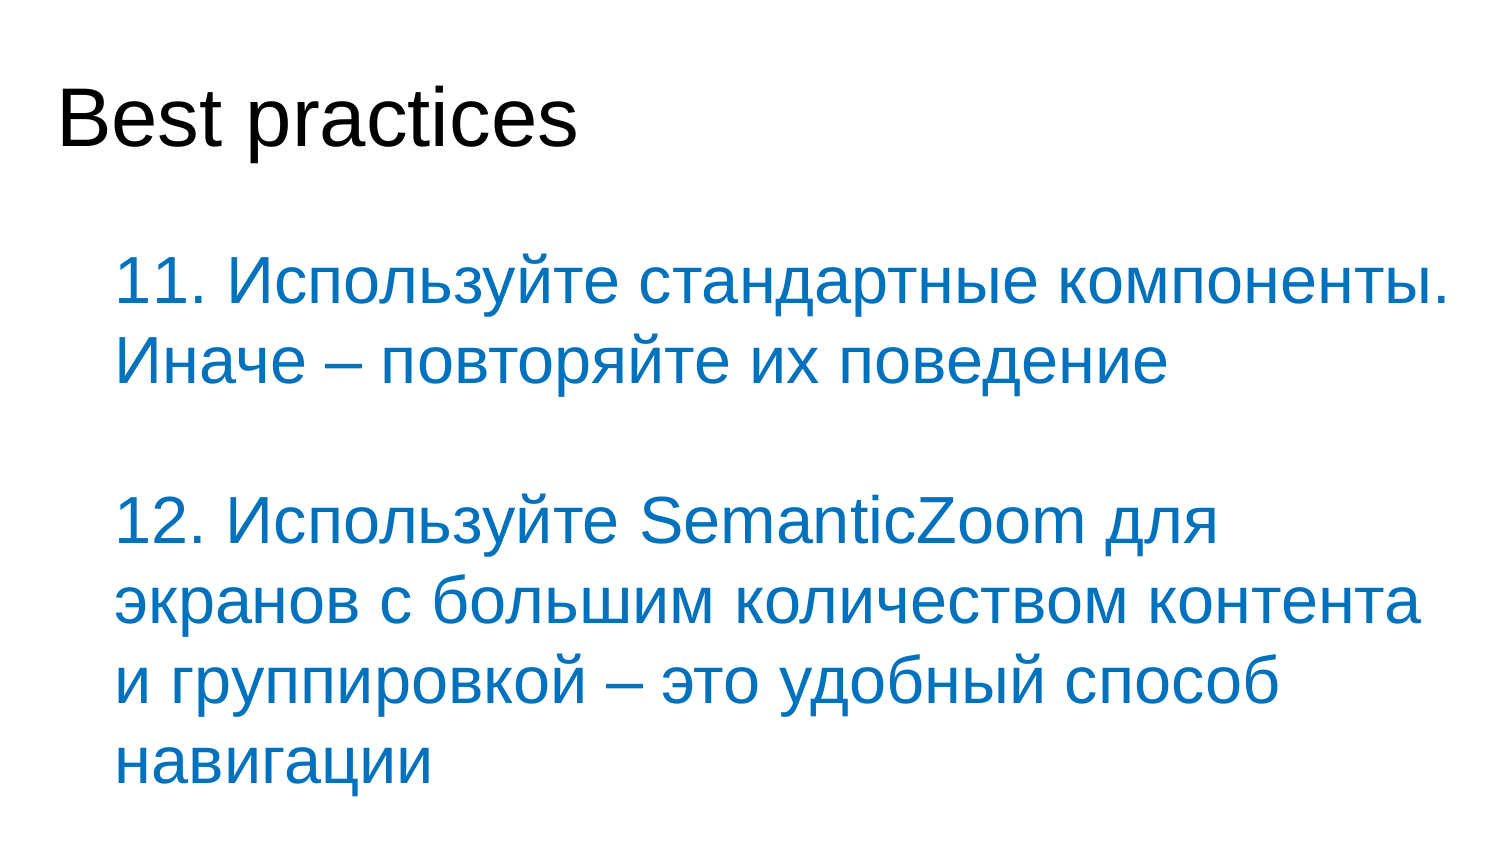

# Best practices
11. Используйте стандартные компоненты. Иначе – повторяйте их поведение

12. Используйте SemanticZoom для экранов с большим количеством контента и группировкой – это удобный способ навигации

Application